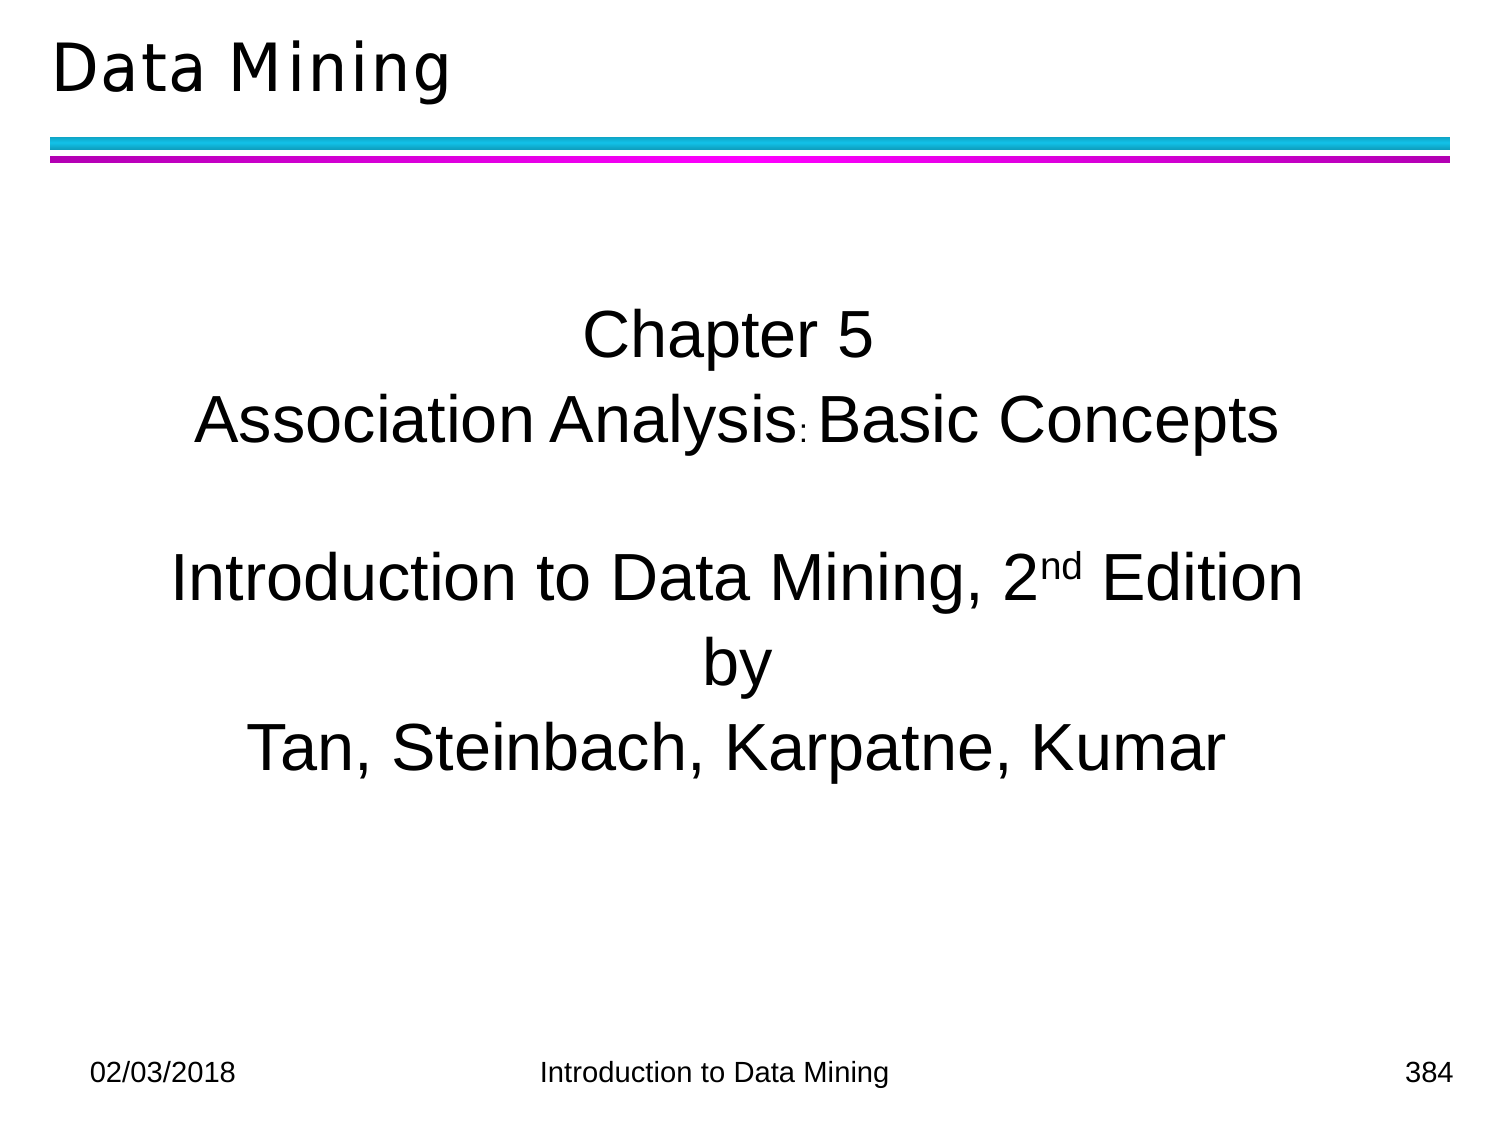

# Data Mining
Chapter 5
Association Analysis: Basic Concepts

Introduction to Data Mining, 2nd Edition
by
Tan, Steinbach, Karpatne, Kumar